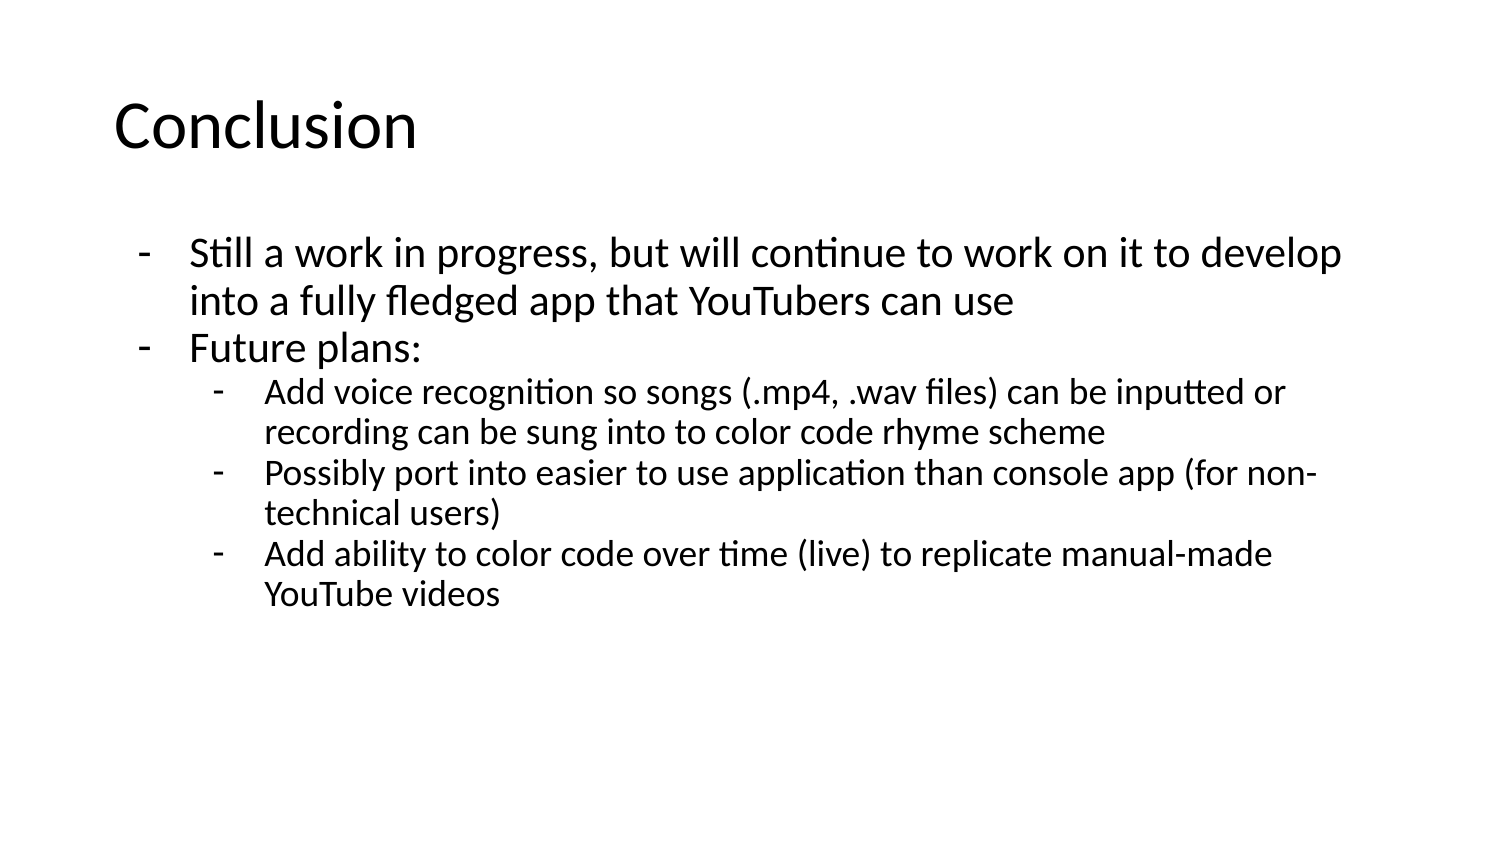

# Conclusion
Still a work in progress, but will continue to work on it to develop into a fully fledged app that YouTubers can use
Future plans:
Add voice recognition so songs (.mp4, .wav files) can be inputted or recording can be sung into to color code rhyme scheme
Possibly port into easier to use application than console app (for non-technical users)
Add ability to color code over time (live) to replicate manual-made YouTube videos